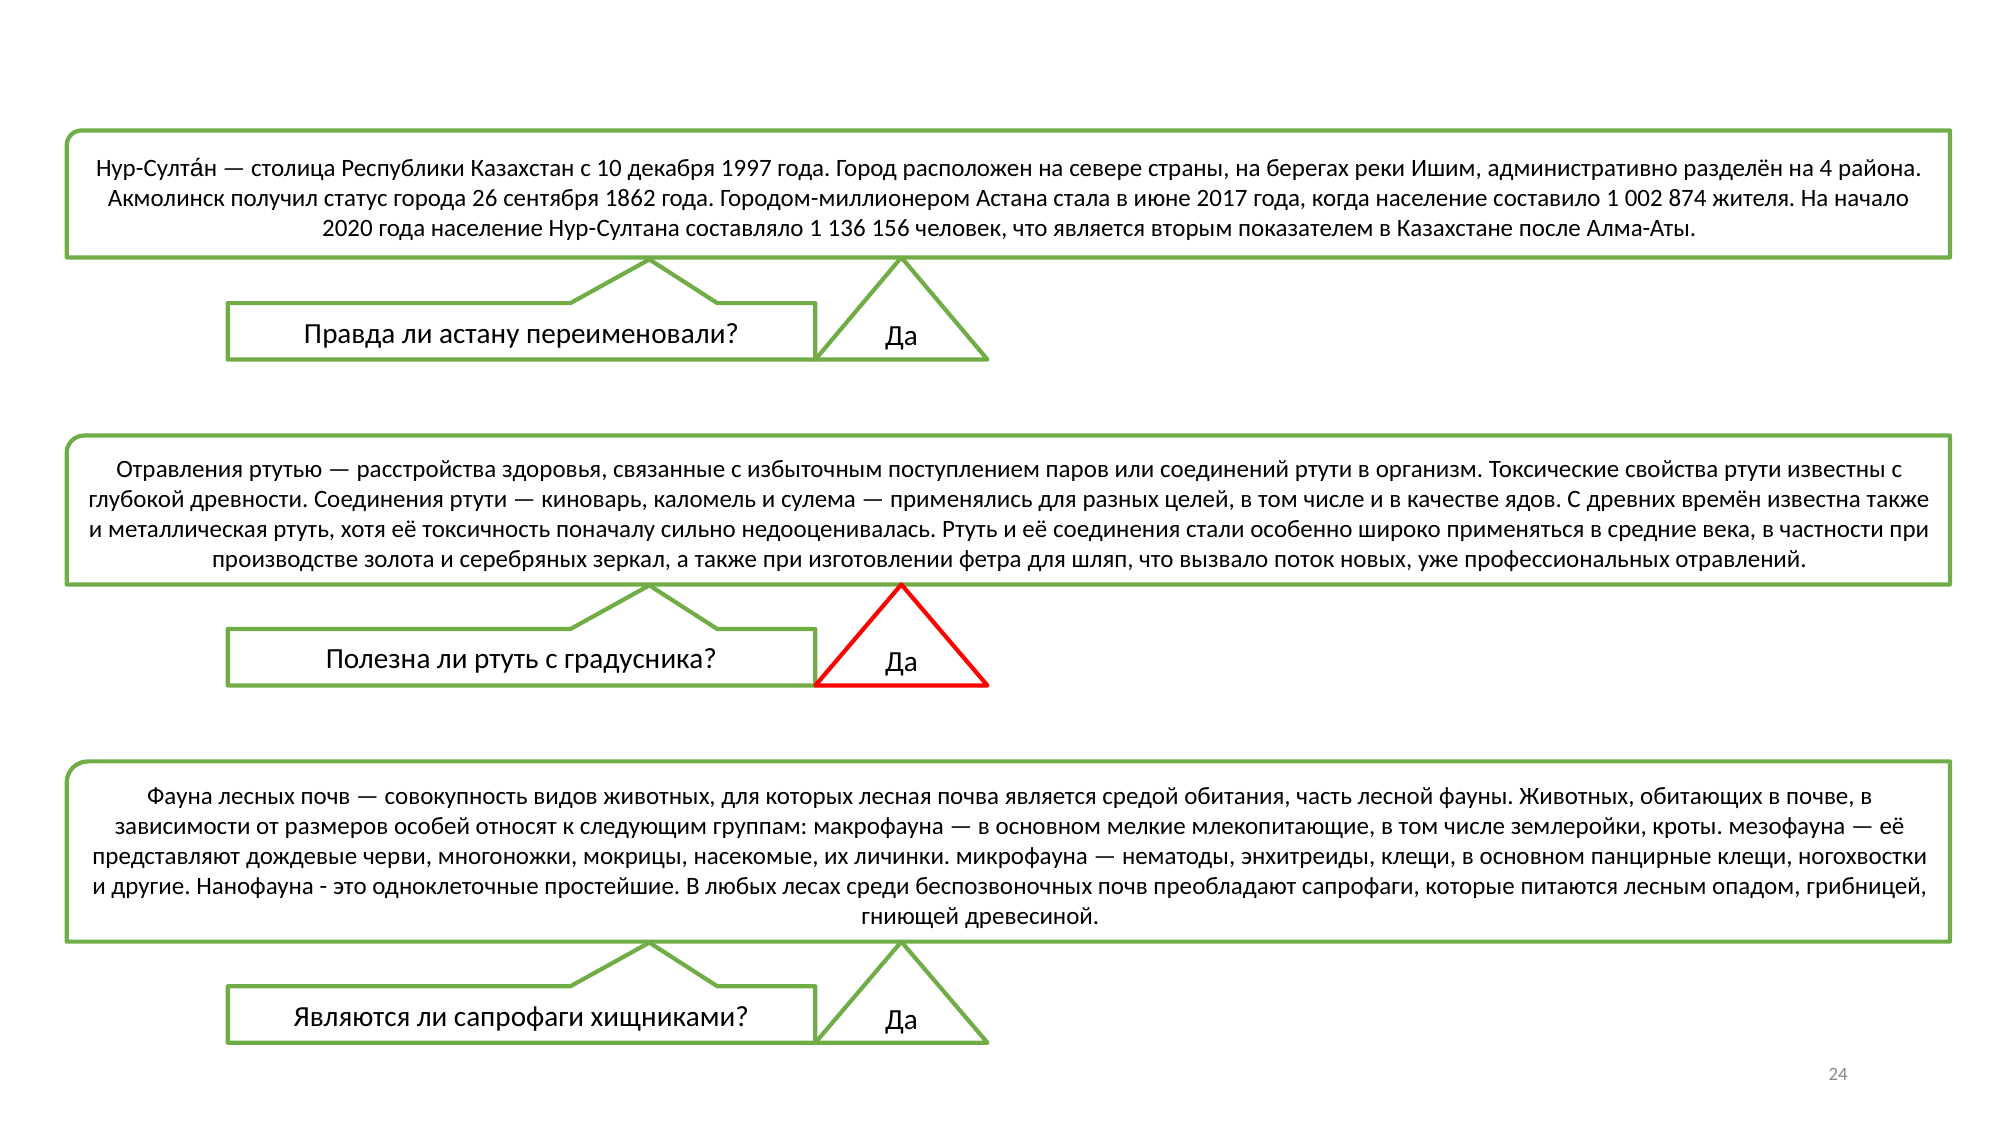

Нур-Султа́н — столица Республики Казахстан с 10 декабря 1997 года. Город расположен на севере страны, на берегах реки Ишим, административно разделён на 4 района. Акмолинск получил статус города 26 сентября 1862 года. Городом-миллионером Астана стала в июне 2017 года, когда население составило 1 002 874 жителя. На начало 2020 года население Нур-Султана составляло 1 136 156 человек, что является вторым показателем в Казахстане после Алма-Аты.
Да
Правда ли астану переименовали?
Отравления ртутью — расстройства здоровья, связанные с избыточным поступлением паров или соединений ртути в организм. Токсические свойства ртути известны с глубокой древности. Соединения ртути — киноварь, каломель и сулема — применялись для разных целей, в том числе и в качестве ядов. С древних времён известна также и металлическая ртуть, хотя её токсичность поначалу сильно недооценивалась. Ртуть и её соединения стали особенно широко применяться в средние века, в частности при производстве золота и серебряных зеркал, а также при изготовлении фетра для шляп, что вызвало поток новых, уже профессиональных отравлений.
Да
Полезна ли ртуть с градусника?
Фауна лесных почв — совокупность видов животных, для которых лесная почва является средой обитания, часть лесной фауны. Животных, обитающих в почве, в зависимости от размеров особей относят к следующим группам: макрофауна — в основном мелкие млекопитающие, в том числе землеройки, кроты. мезофауна — её представляют дождевые черви, многоножки, мокрицы, насекомые, их личинки. микрофауна — нематоды, энхитреиды, клещи, в основном панцирные клещи, ногохвостки и другие. Нанофауна - это одноклеточные простейшие. В любых лесах среди беспозвоночных почв преобладают сапрофаги, которые питаются лесным опадом, грибницей, гниющей древесиной.
Да
Являются ли сапрофаги хищниками?
24